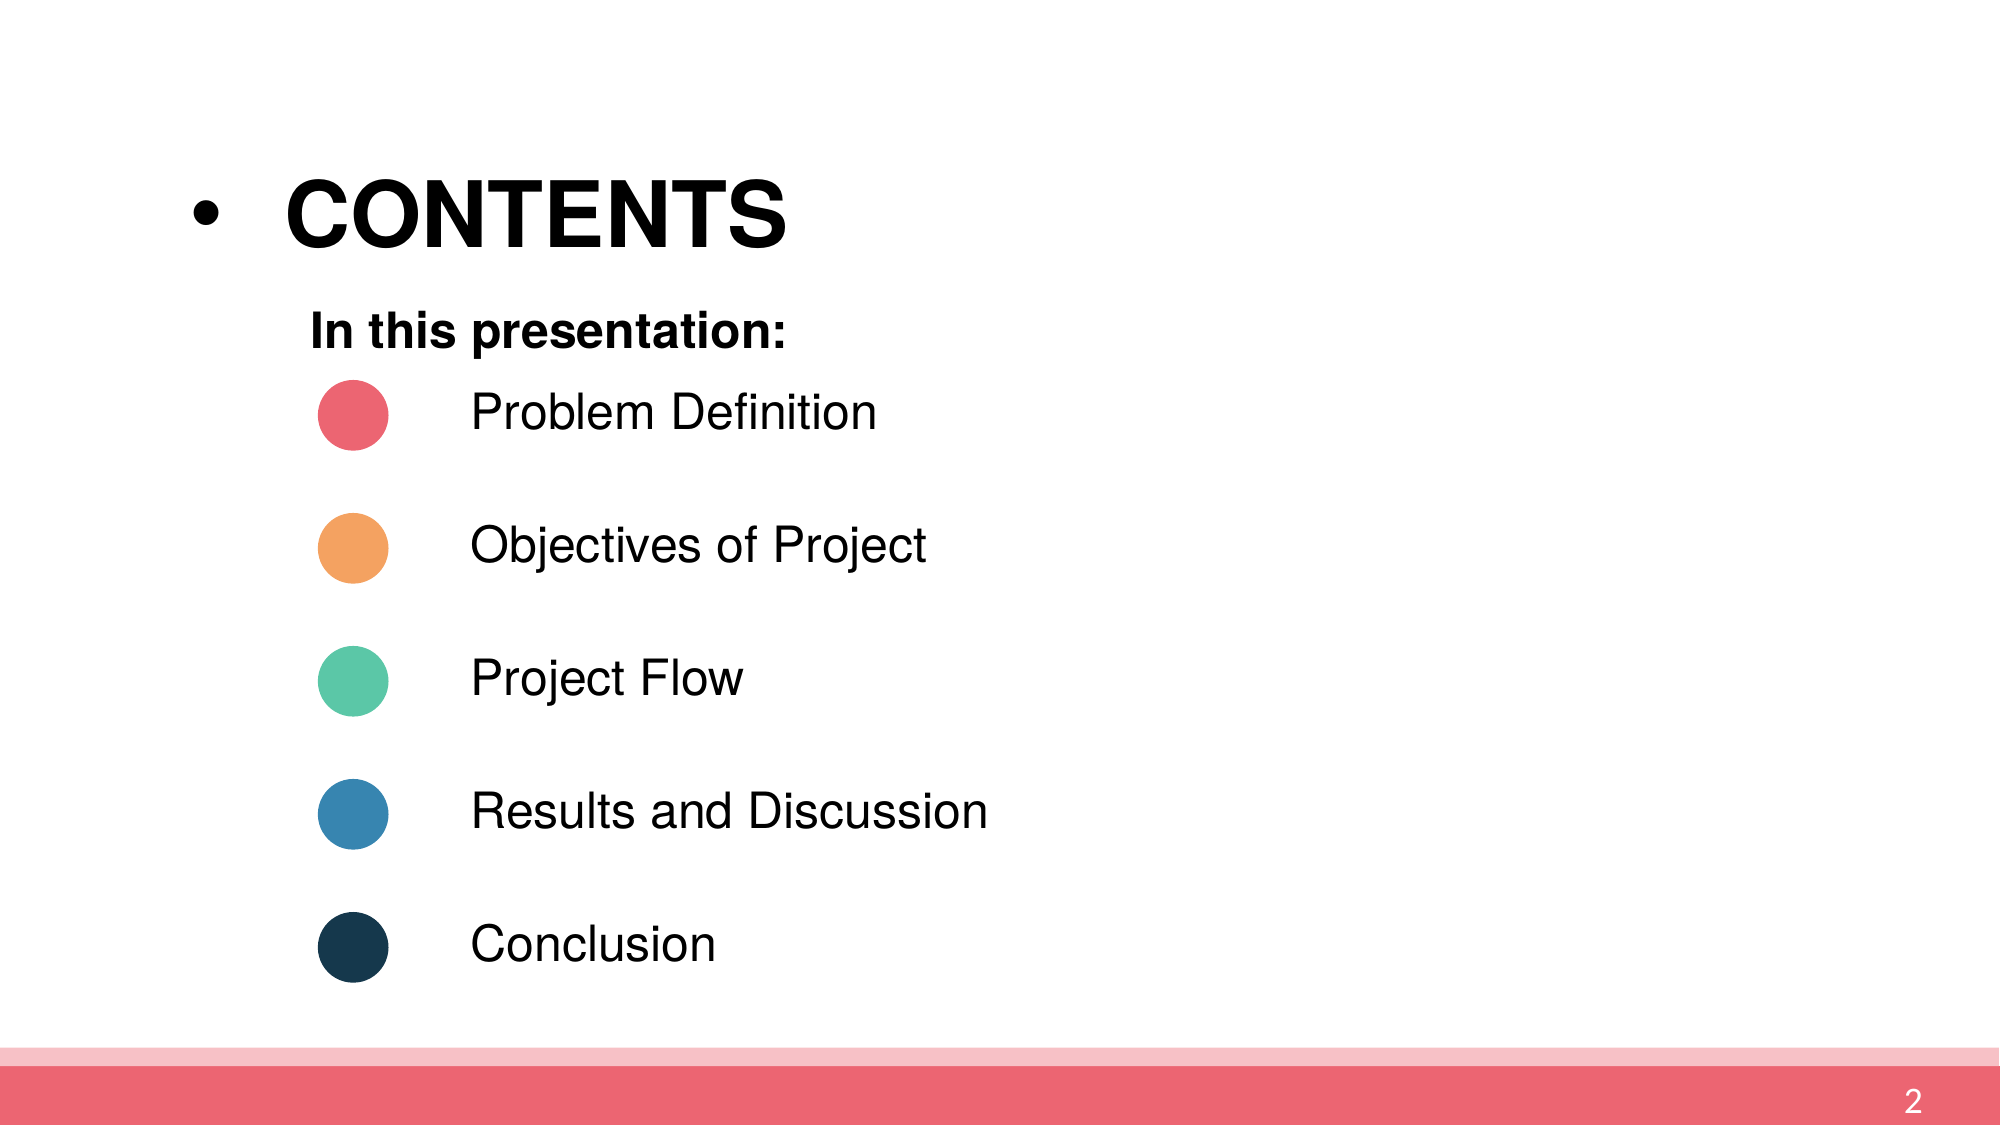

# CONTENTS
In this presentation:
Problem Definition

Objectives of Project

Project Flow

Results and Discussion

Conclusion

2